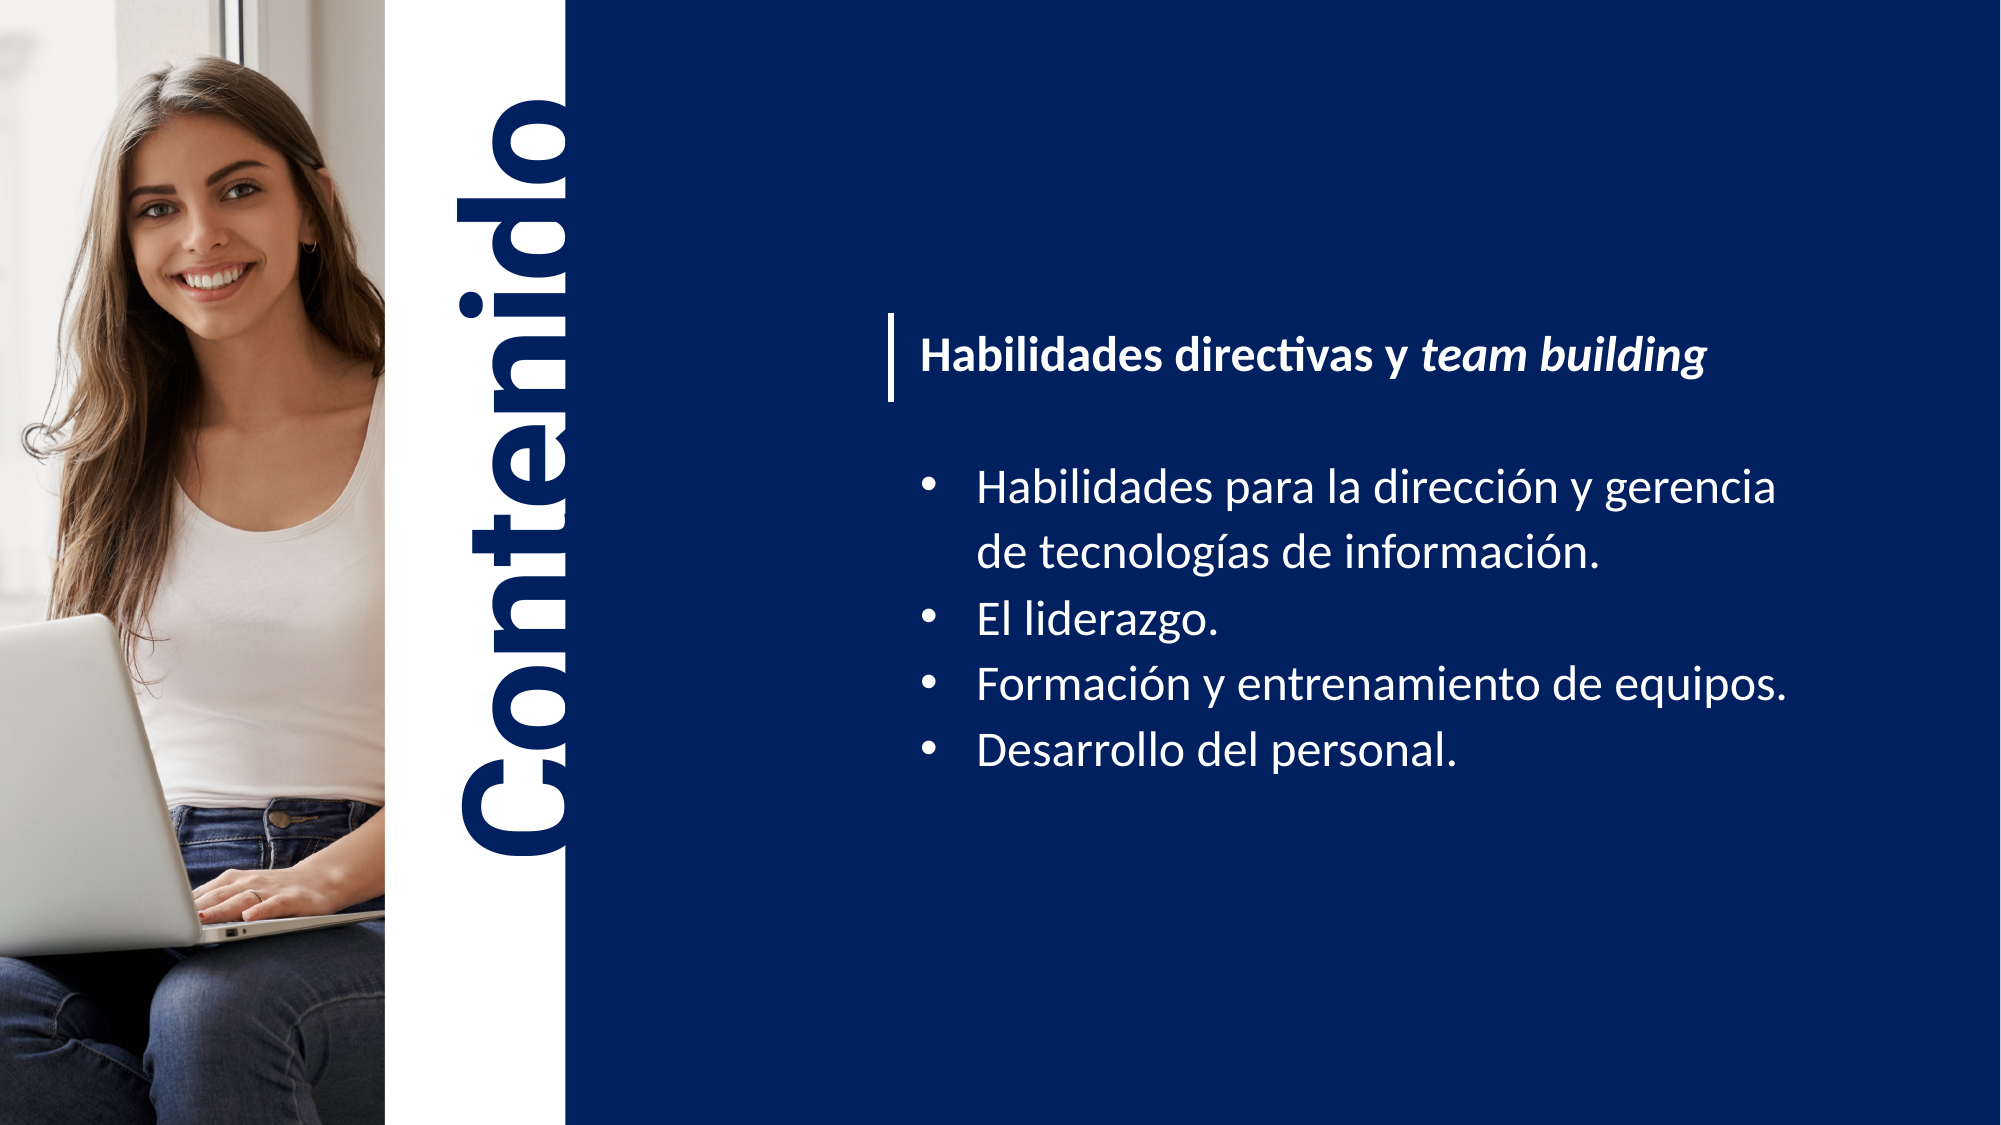

Habilidades directivas y team building

Habilidades para la dirección y gerencia de tecnologías de información.
El liderazgo.
Formación y entrenamiento de equipos.
Desarrollo del personal.